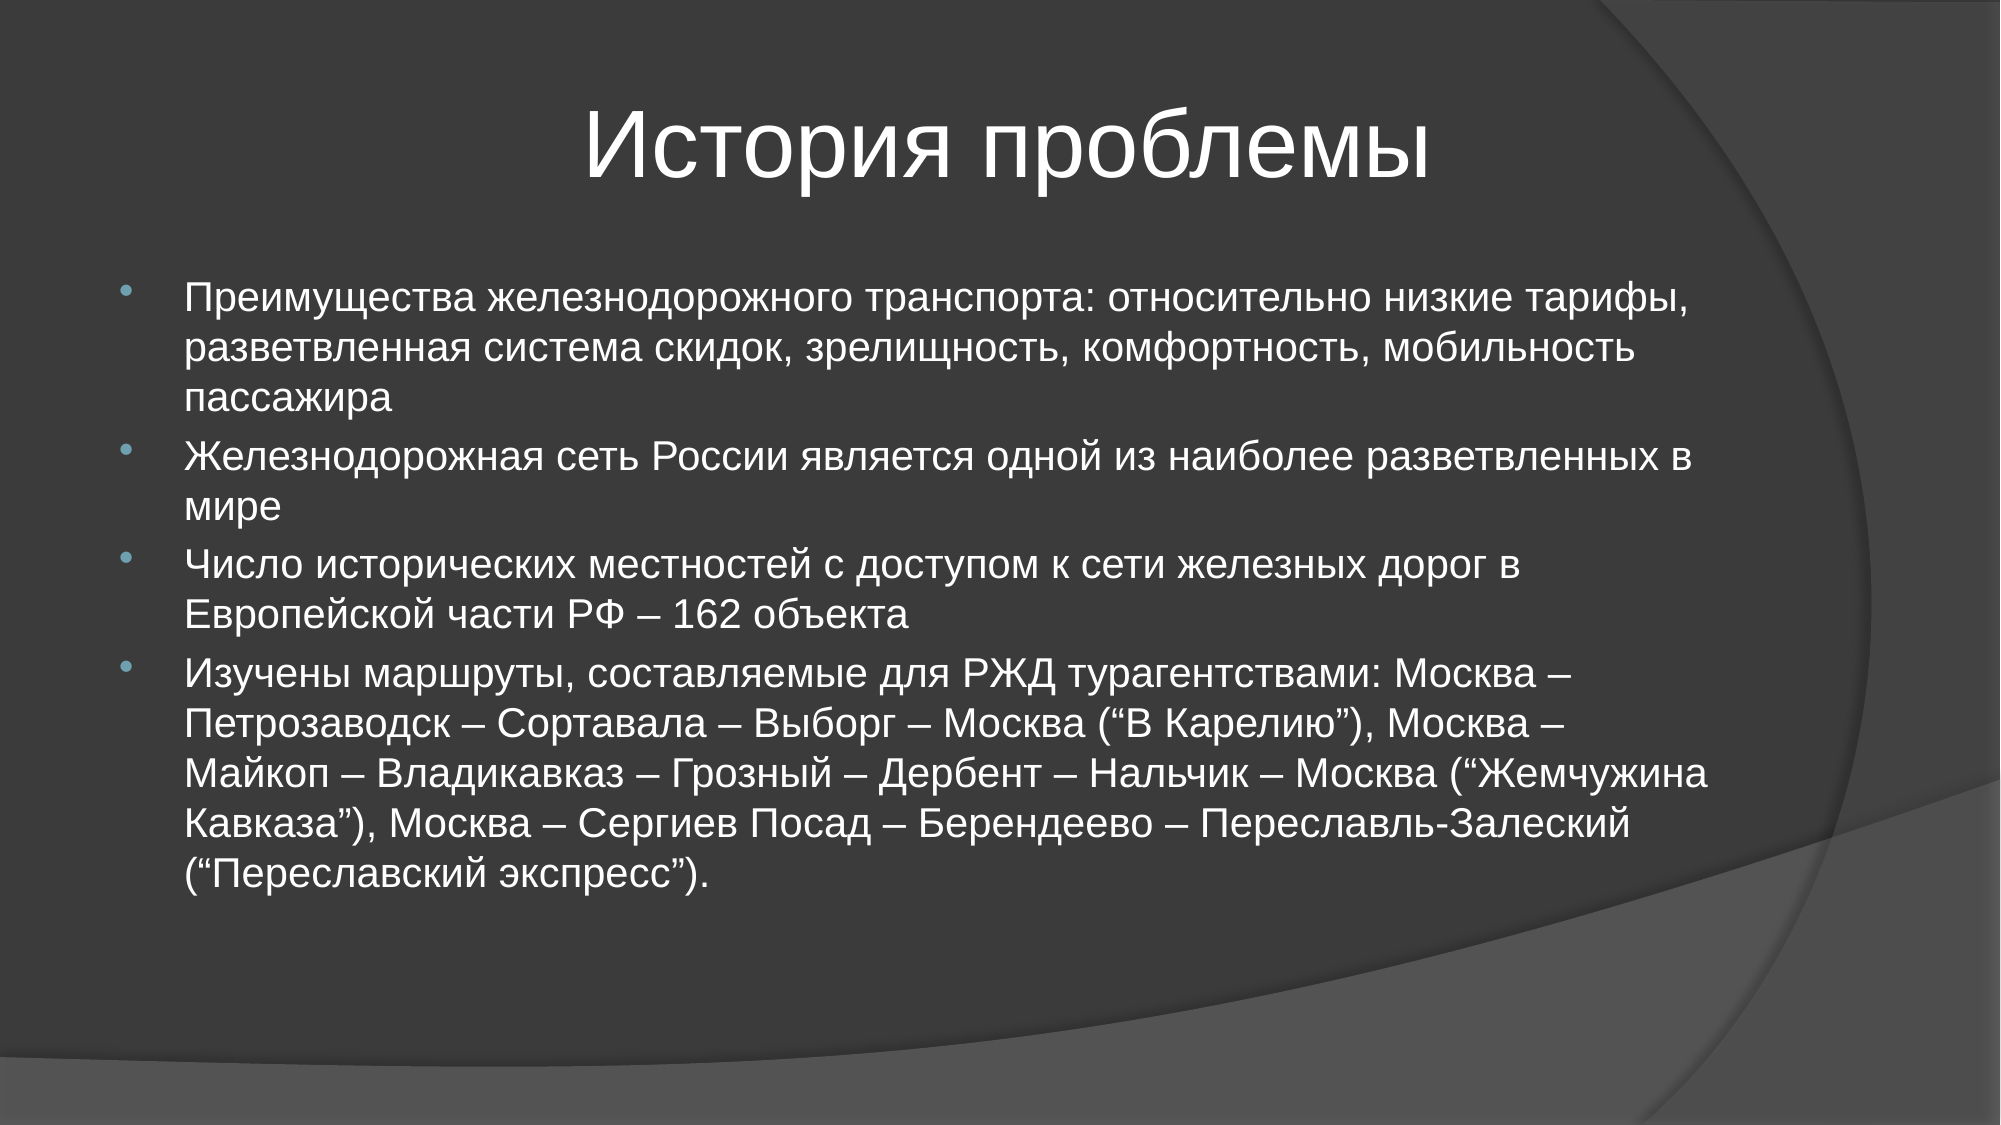

# История проблемы
Преимущества железнодорожного транспорта: относительно низкие тарифы, разветвленная система скидок, зрелищность, комфортность, мобильность пассажира
Железнодорожная сеть России является одной из наиболее разветвленных в мире
Число исторических местностей с доступом к сети железных дорог в Европейской части РФ – 162 объекта
Изучены маршруты, составляемые для РЖД турагентствами: Москва – Петрозаводск – Сортавала – Выборг – Москва (“В Карелию”), Москва – Майкоп – Владикавказ – Грозный – Дербент – Нальчик – Москва (“Жемчужина Кавказа”), Москва – Сергиев Посад – Берендеево – Переславль-Залеский (“Переславский экспресс”).